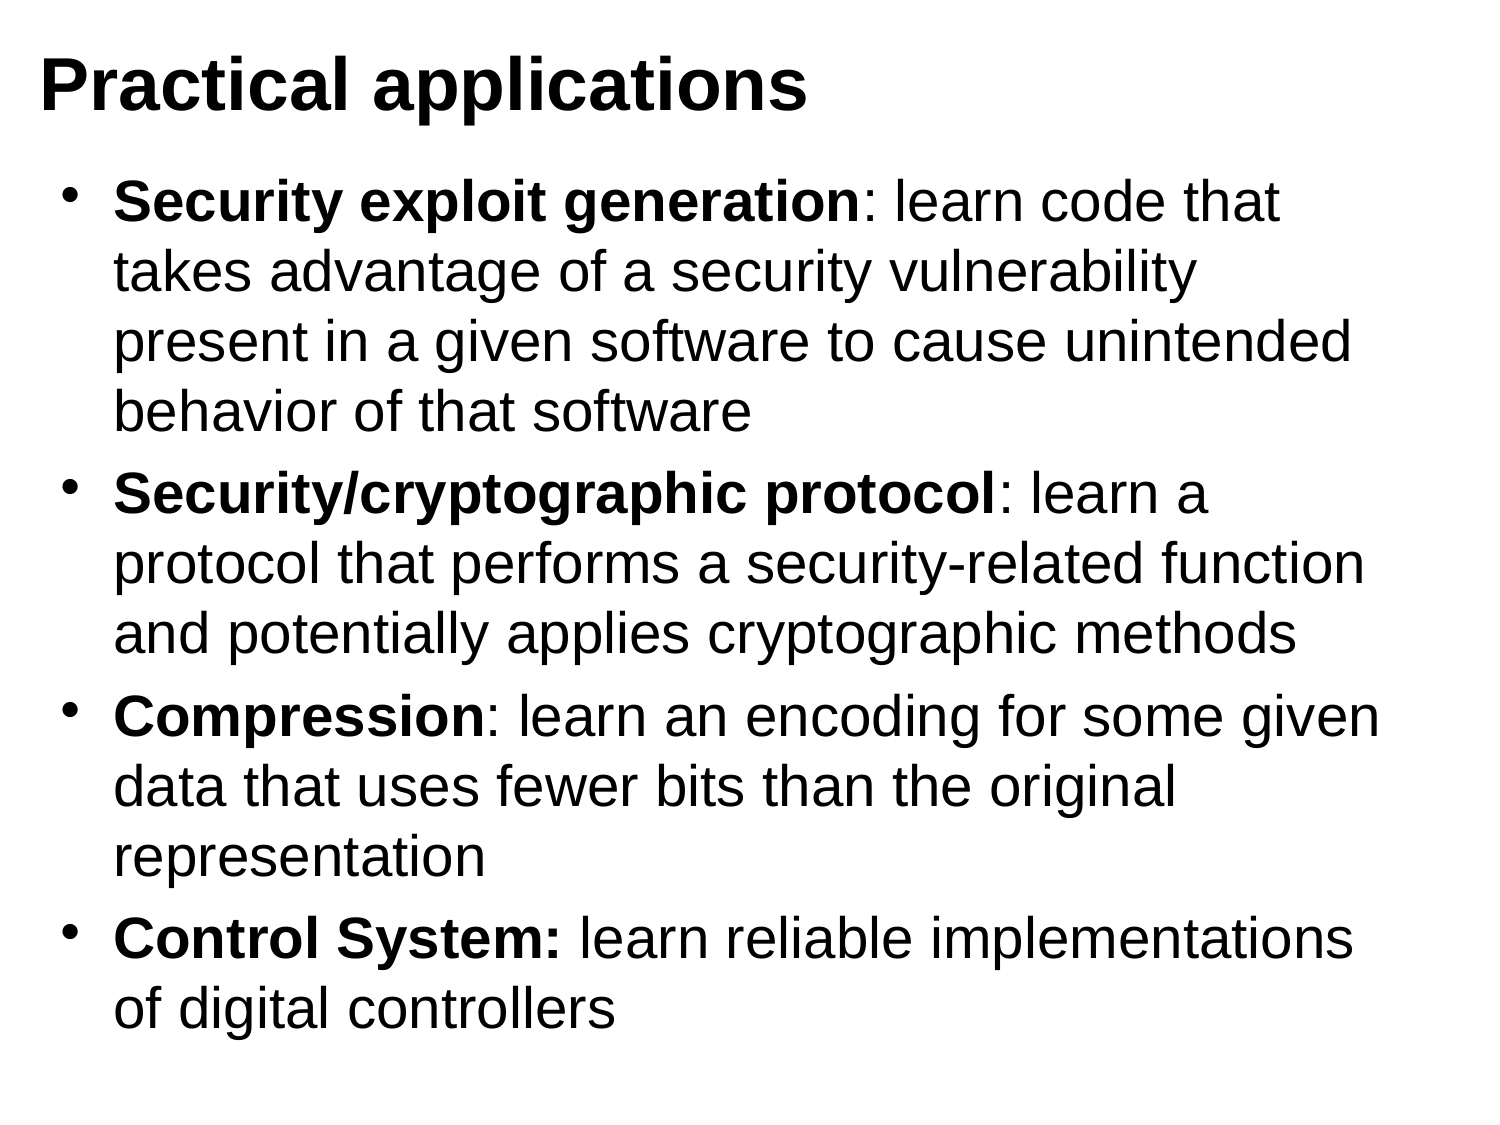

Practical applications
Security exploit generation: learn code that takes advantage of a security vulnerability present in a given software to cause unintended behavior of that software
Security/cryptographic protocol: learn a protocol that performs a security-related function and potentially applies cryptographic methods
Compression: learn an encoding for some given data that uses fewer bits than the original representation
Control System: learn reliable implementations of digital controllers